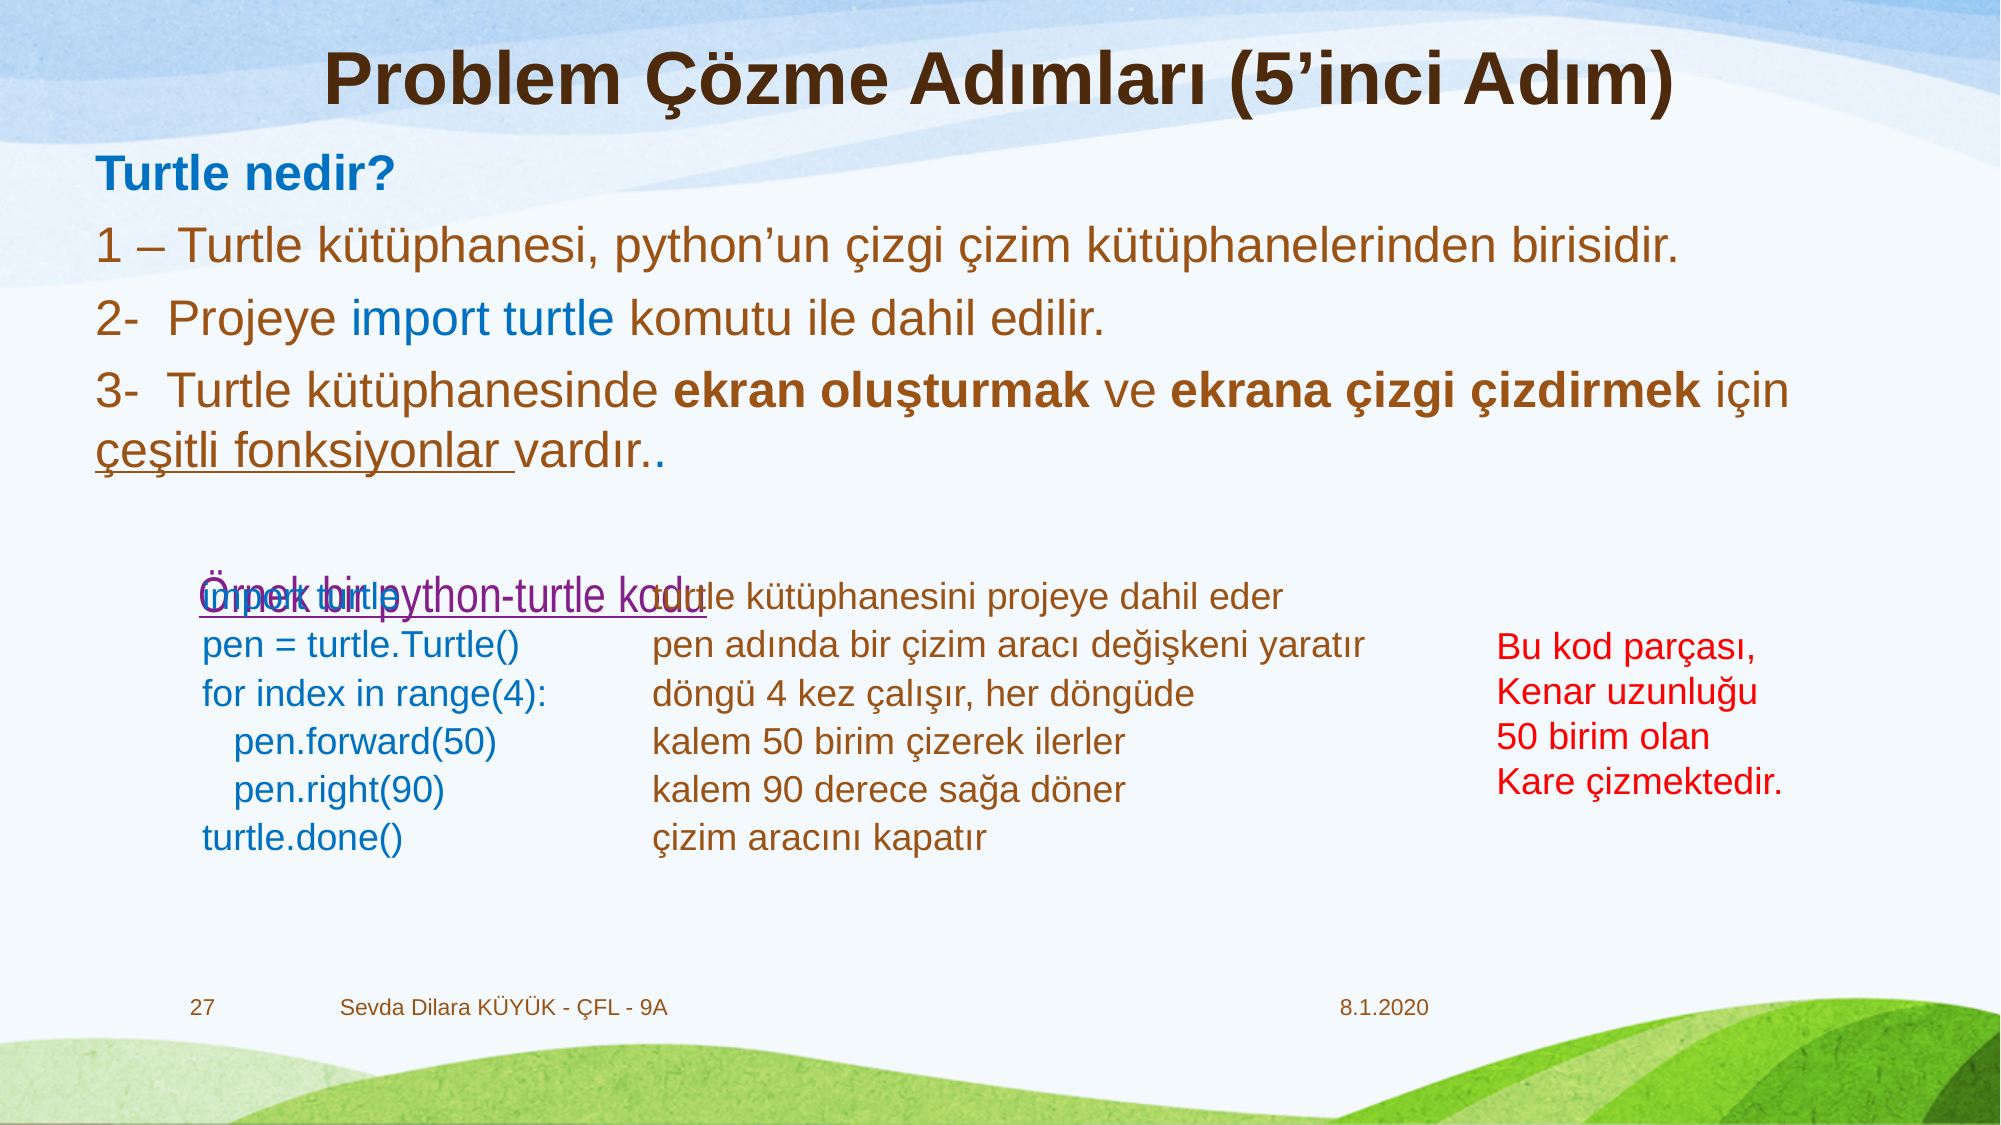

# Problem Çözme Adımları (5’inci Adım)
Turtle nedir?
1 – Turtle kütüphanesi, python’un çizgi çizim kütüphanelerinden birisidir.
2-  Projeye import turtle komutu ile dahil edilir.
3-  Turtle kütüphanesinde ekran oluşturmak ve ekrana çizgi çizdirmek için çeşitli fonksiyonlar vardır..

         Örnek bir python-turtle kodu
import turtle		turtle kütüphanesini projeye dahil eder
pen = turtle.Turtle()      	pen adında bir çizim aracı değişkeni yaratır
for index in range(4):      	döngü 4 kez çalışır, her döngüde
   pen.forward(50)        	kalem 50 birim çizerek ilerler
   pen.right(90)             	kalem 90 derece sağa döner
turtle.done()		çizim aracını kapatır
Bu kod parçası,
Kenar uzunluğu
50 birim olan
Kare çizmektedir.
27
Sevda Dilara KÜYÜK - ÇFL - 9A
8.1.2020